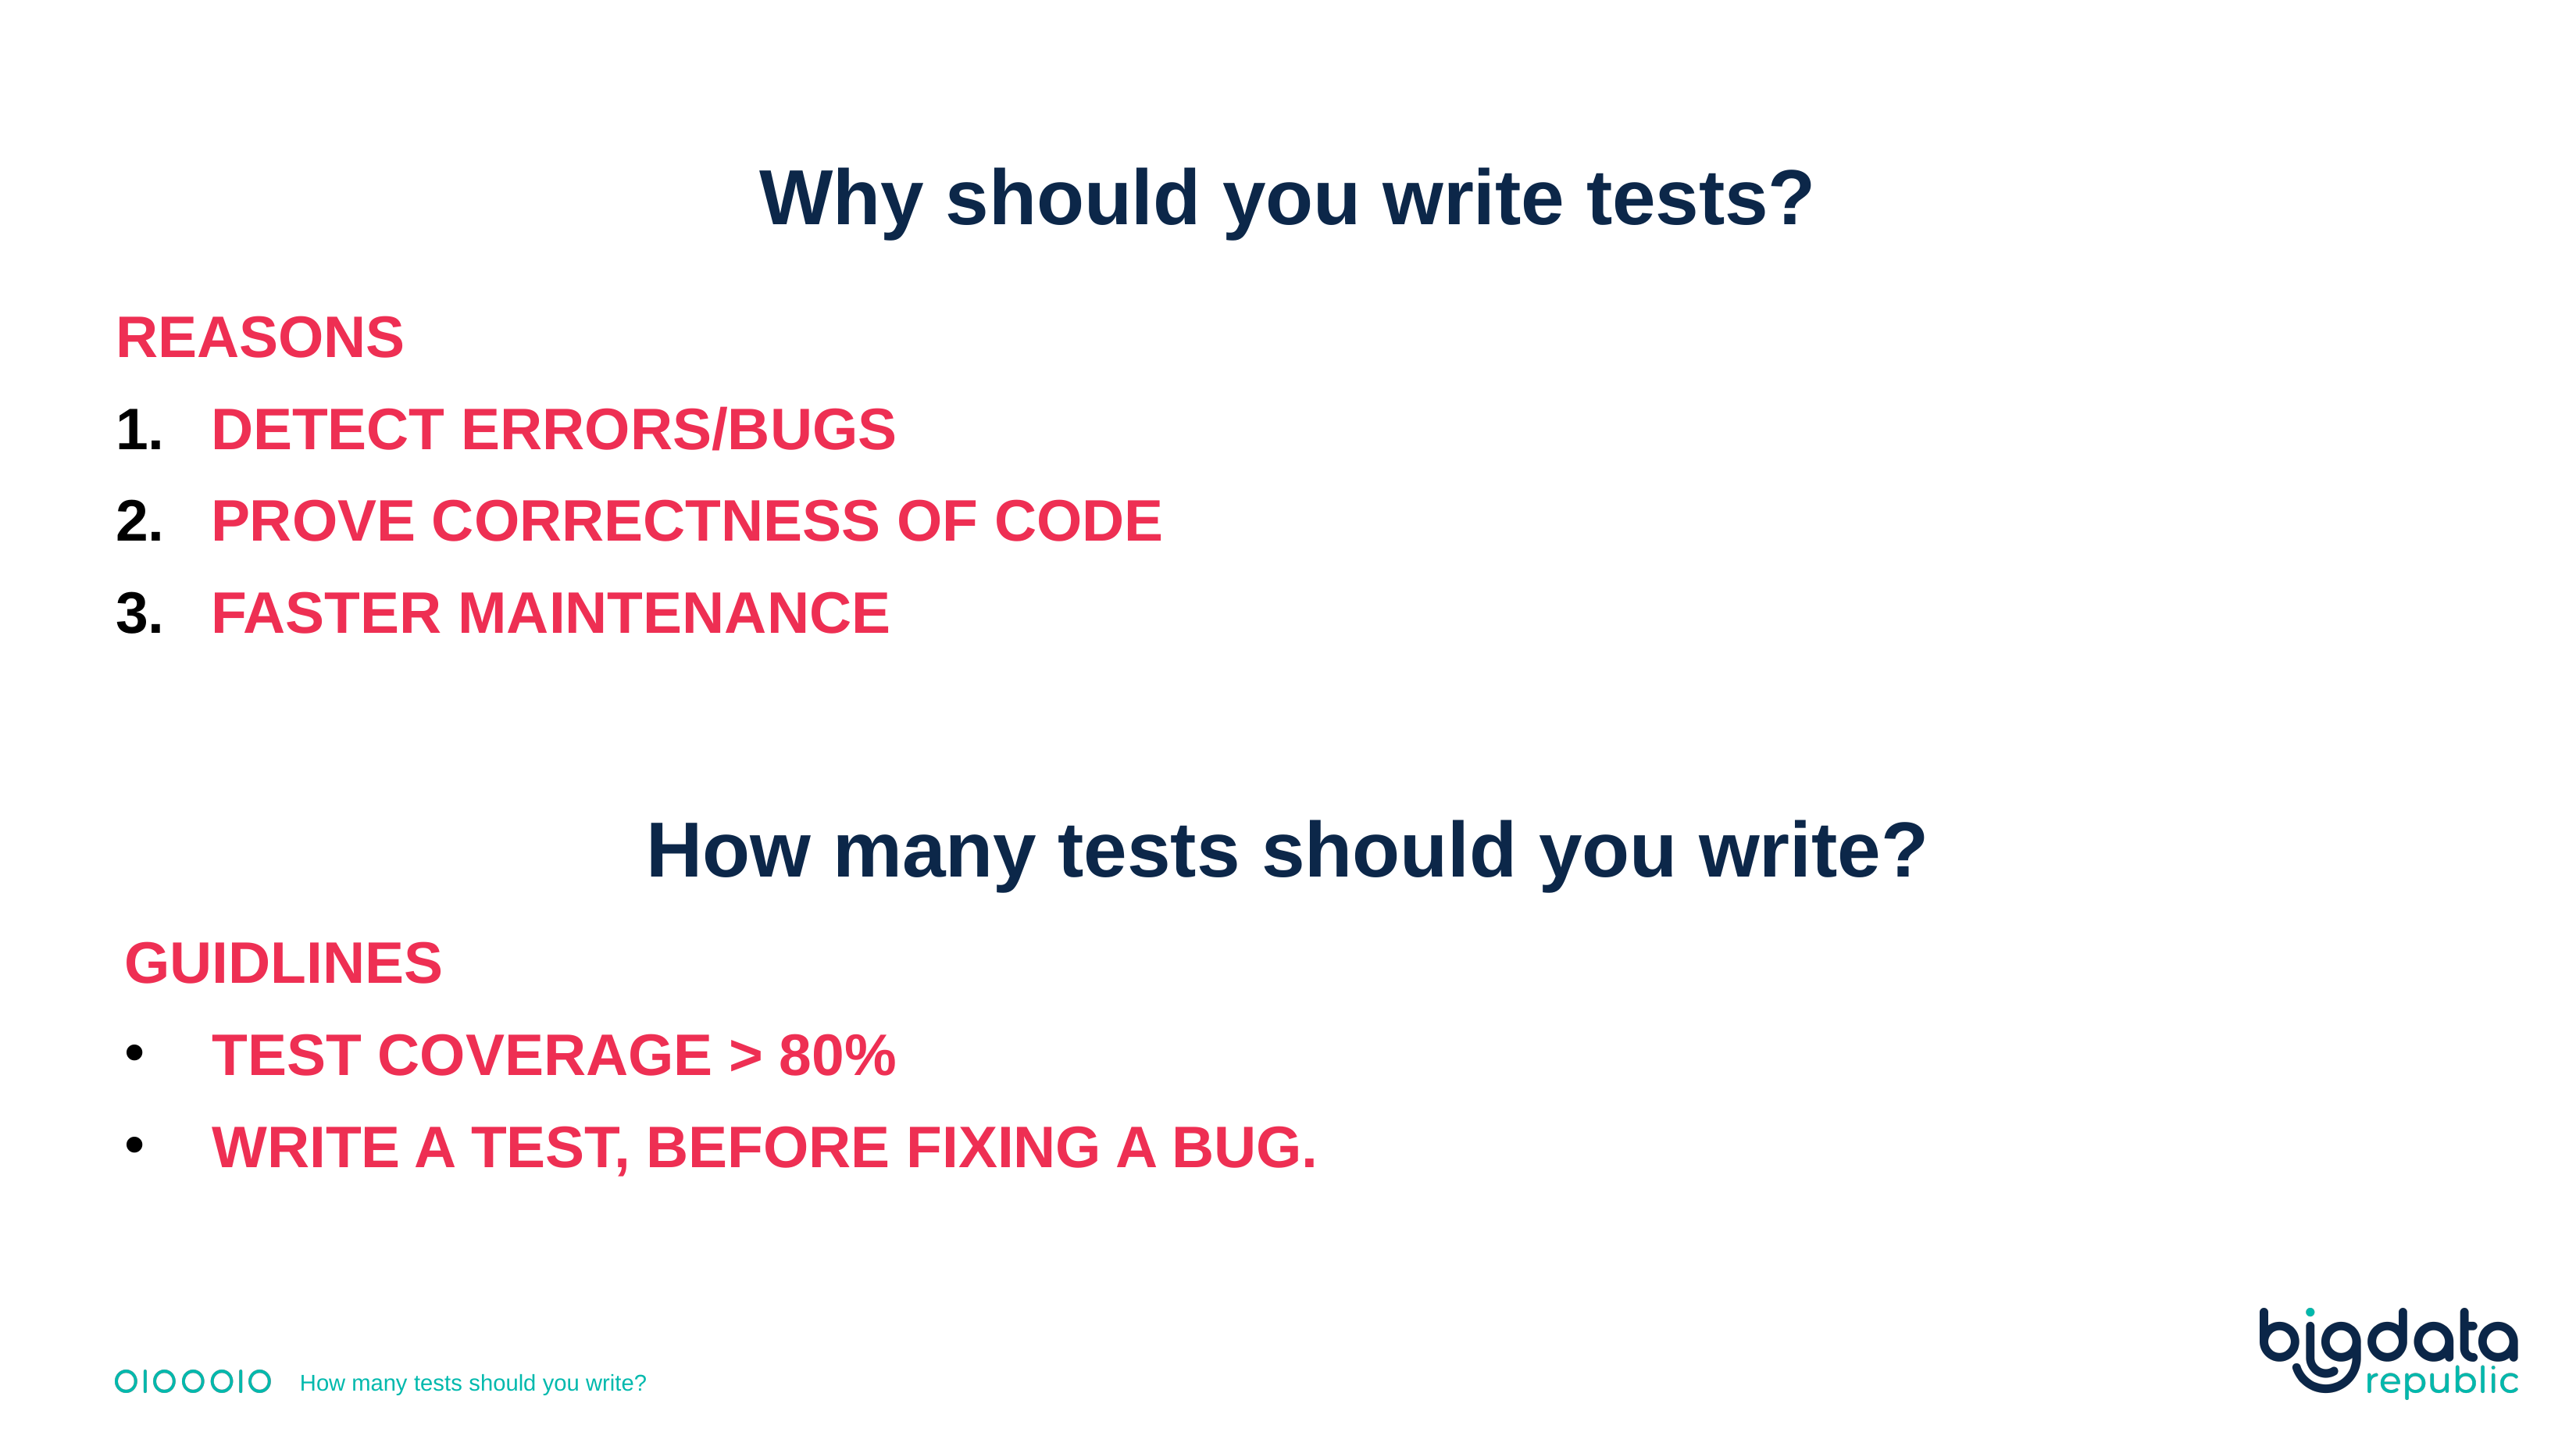

Why should you write tests?
REASONS
detect errors/bugs
prove correctness of code
faster maintenance
How many tests should you write?
GUIDLINES
test coverage > 80%
write a test, before fixing a bug.
How many tests should you write?